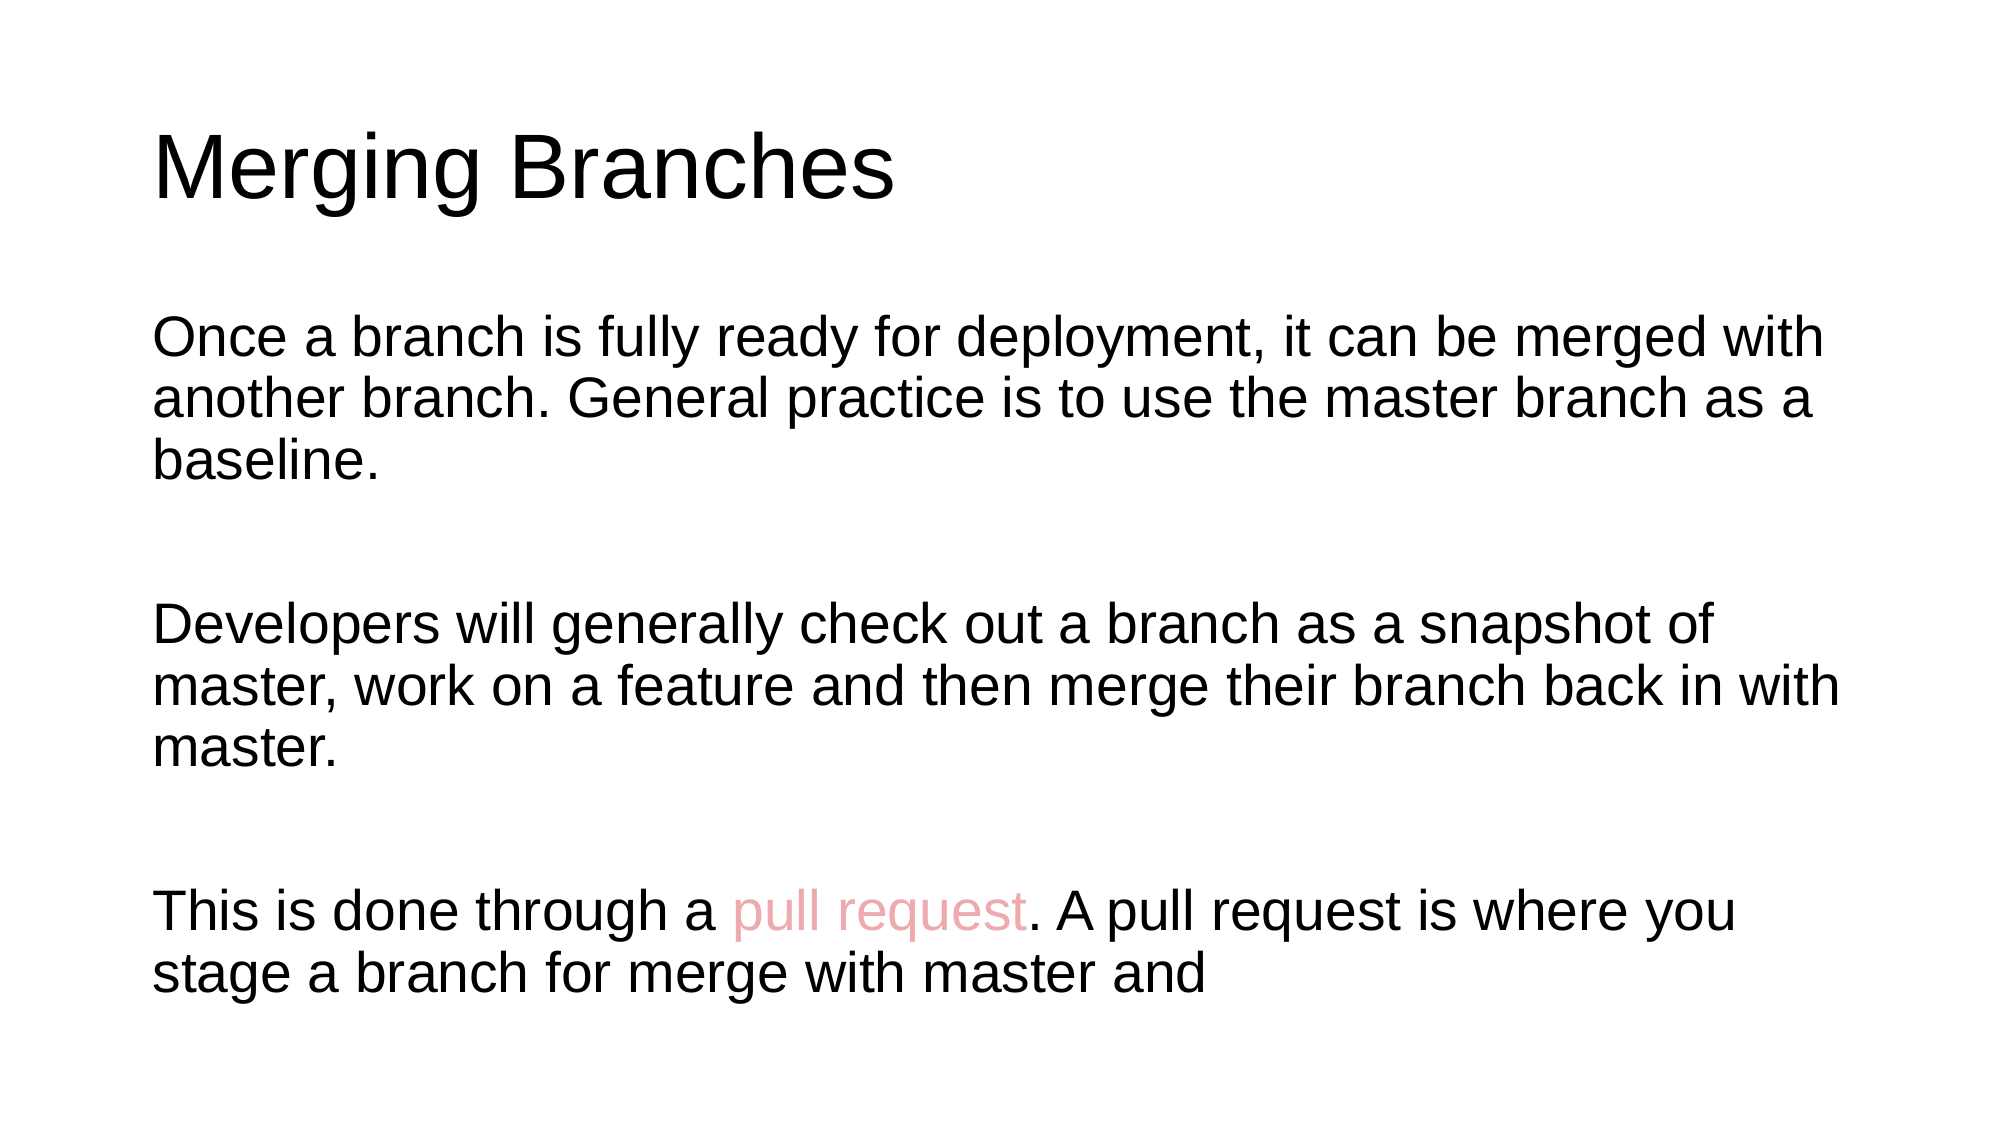

# Merging Branches
Once a branch is fully ready for deployment, it can be merged with another branch. General practice is to use the master branch as a baseline.

Developers will generally check out a branch as a snapshot of master, work on a feature and then merge their branch back in with master.

This is done through a pull request. A pull request is where you stage a branch for merge with master and